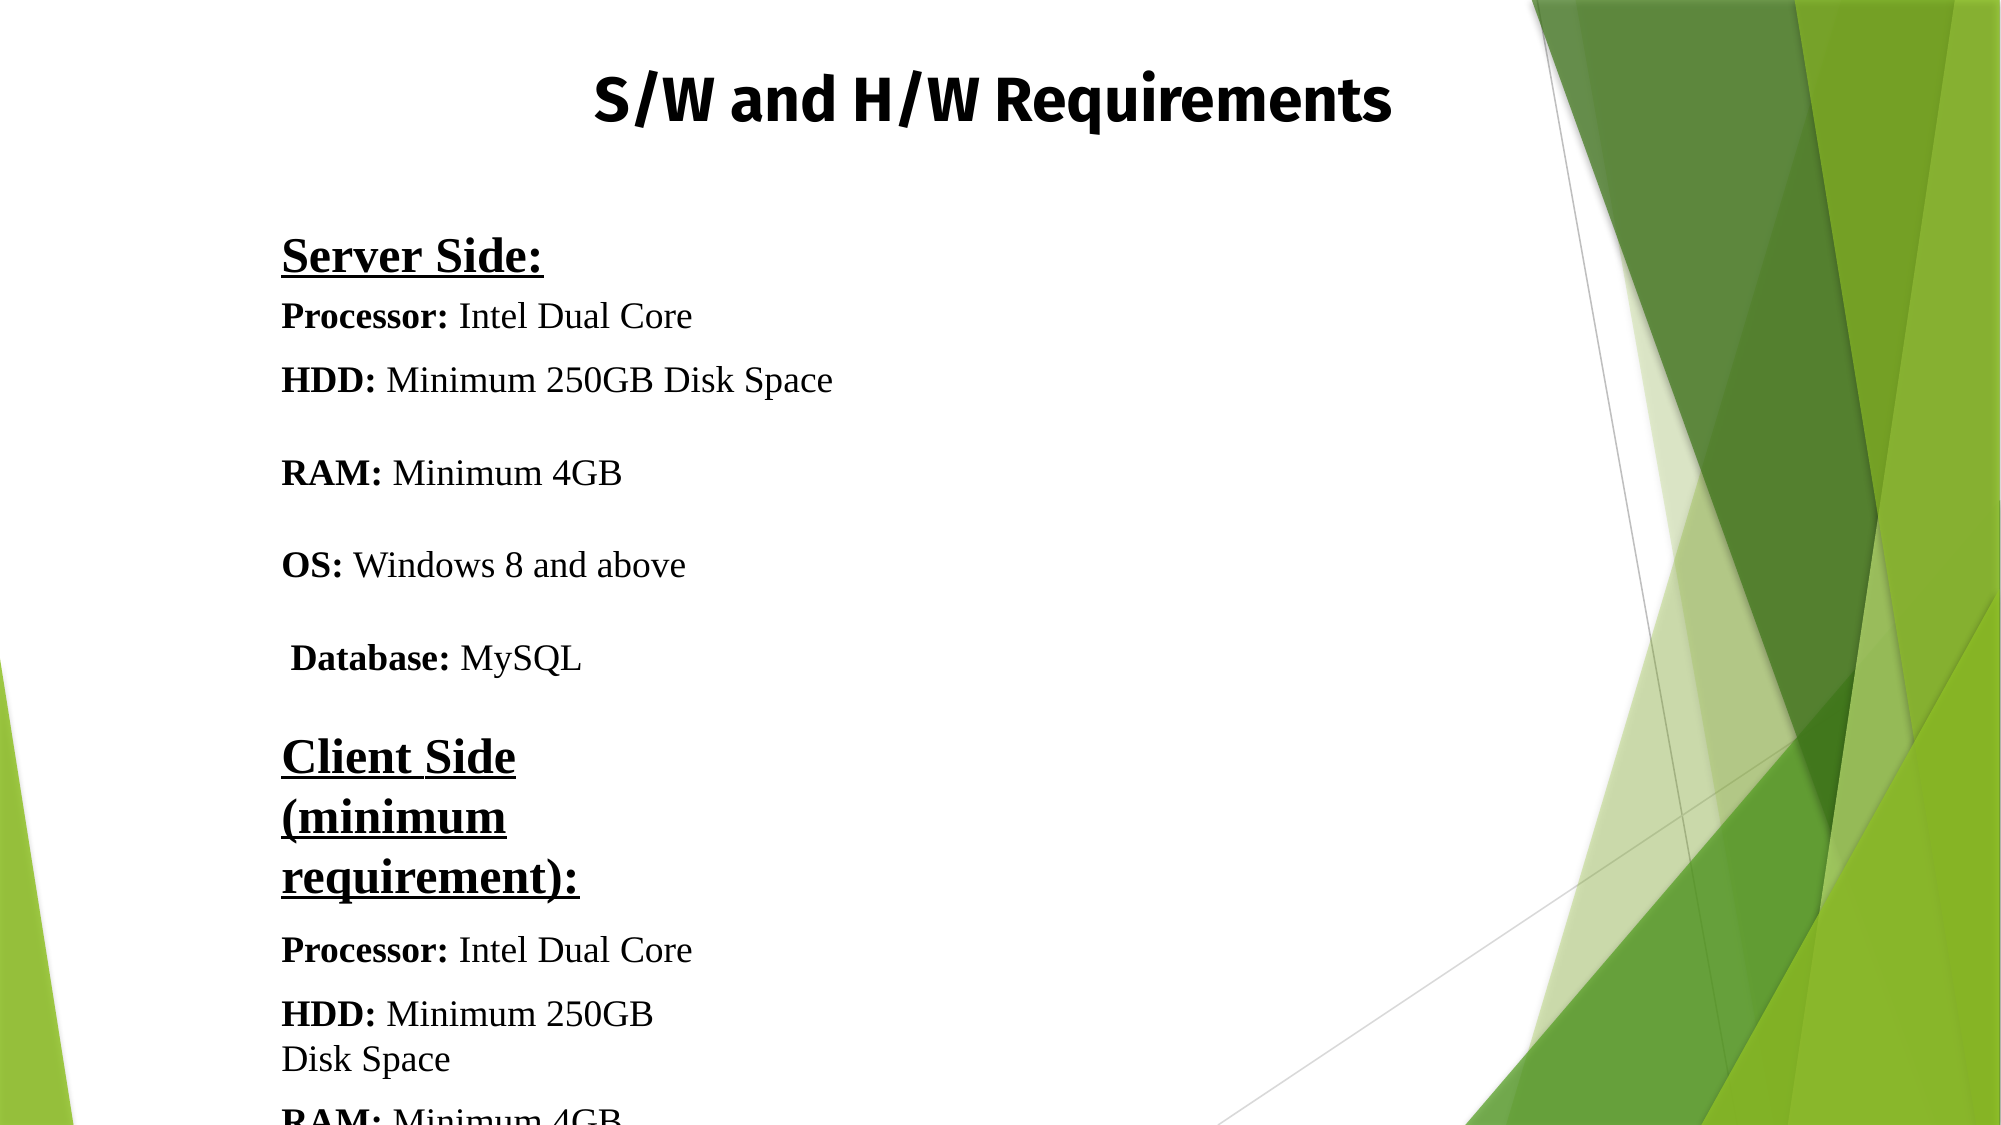

S/W and H/W Requirements
Server Side:
Processor: Intel Dual Core
HDD: Minimum 250GB Disk Space
RAM: Minimum 4GB
OS: Windows 8 and above
 Database: MySQL

Client Side (minimum requirement):
Processor: Intel Dual Core
HDD: Minimum 250GB Disk Space
RAM: Minimum 4GB
OS: Windows 8 and above